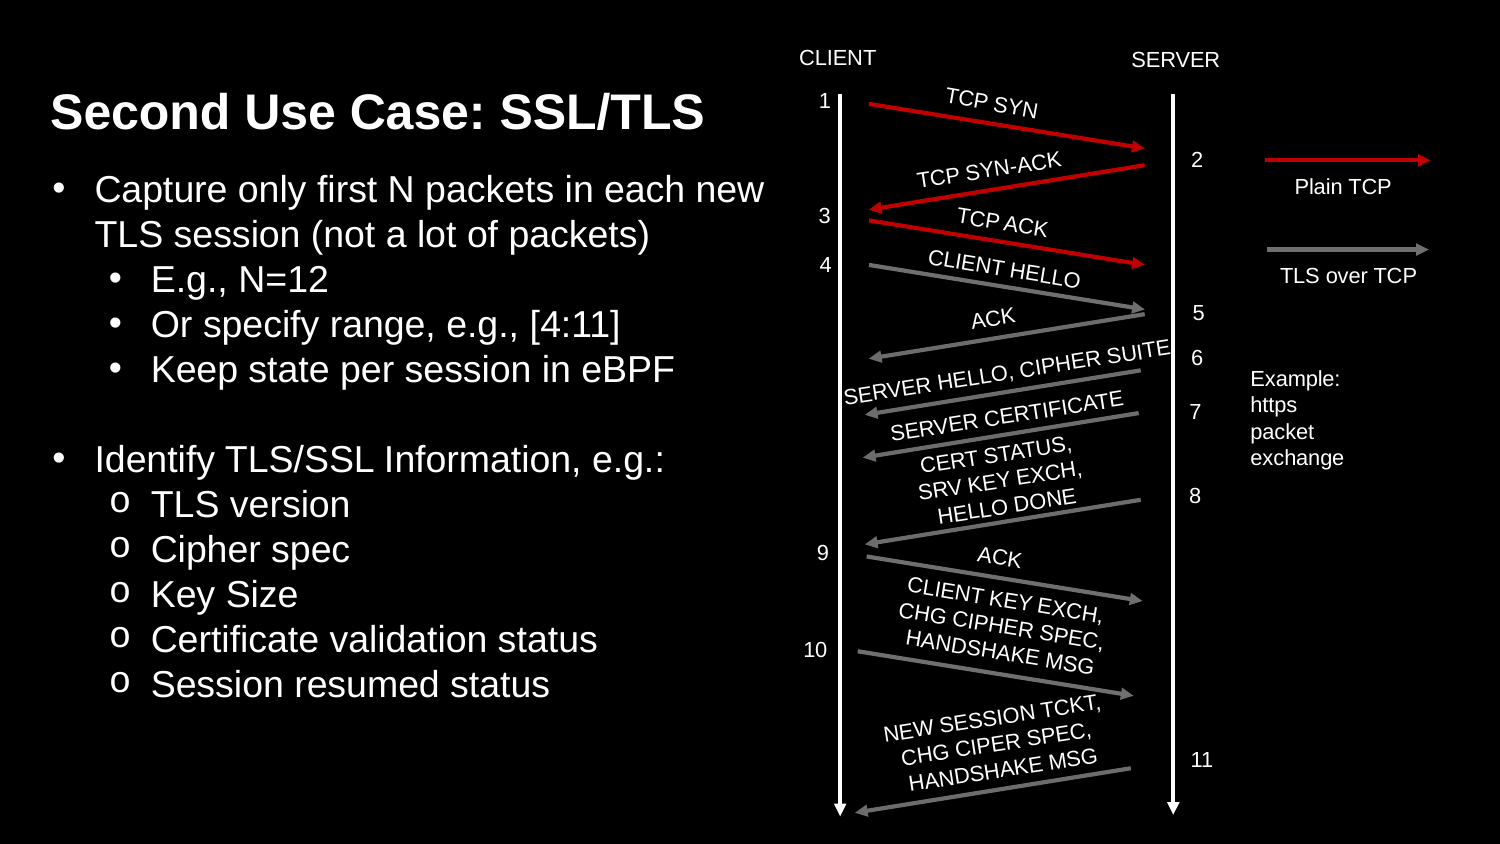

8/28/23
# Second Use Case: SSL/TLS
CLIENT
SERVER
1
TCP SYN
2
TCP SYN-ACK
Capture only first N packets in each new TLS session (not a lot of packets)
E.g., N=12
Or specify range, e.g., [4:11]
Keep state per session in eBPF

Identify TLS/SSL Information, e.g.:
TLS version
Cipher spec
Key Size
Certificate validation status
Session resumed status

Plain TCP
3
TCP ACK
4
CLIENT HELLO
TLS over TCP
5
ACK
6
SERVER HELLO, CIPHER SUITE
Example:
https
packet
exchange
7
SERVER CERTIFICATE
CERT STATUS,
SRV KEY EXCH,
HELLO DONE
8
9
ACK
CLIENT KEY EXCH,
CHG CIPHER SPEC,
HANDSHAKE MSG
10
NEW SESSION TCKT,
CHG CIPER SPEC,
HANDSHAKE MSG
11
21